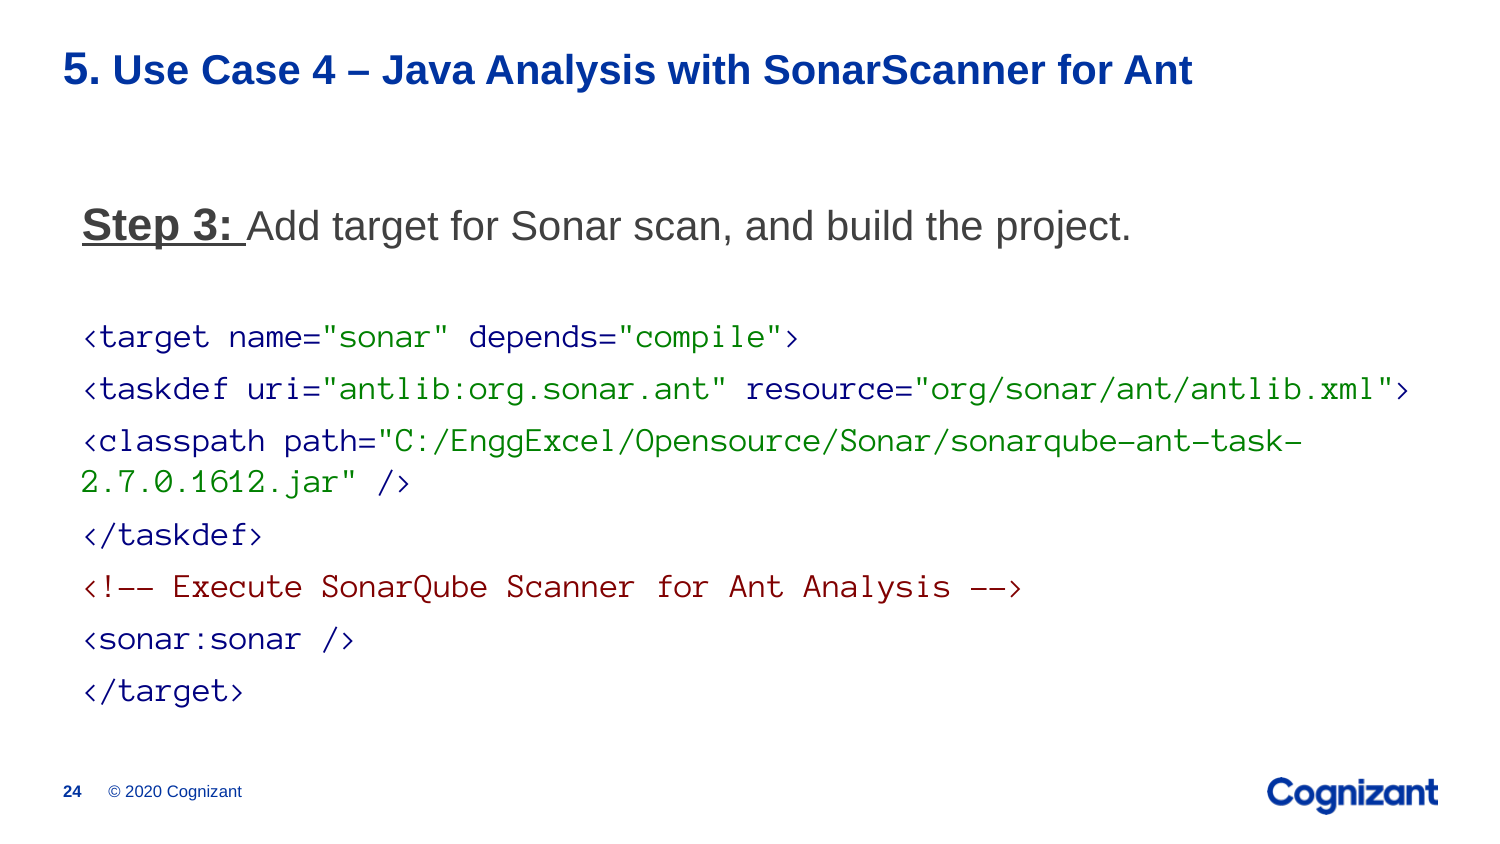

# 5. Use Case 4 – Java Analysis with SonarScanner for Ant
Step 3: Add target for Sonar scan, and build the project.

<target name="sonar" depends="compile">
<taskdef uri="antlib:org.sonar.ant" resource="org/sonar/ant/antlib.xml">
<classpath path="C:/EnggExcel/Opensource/Sonar/sonarqube-ant-task-2.7.0.1612.jar" />
</taskdef>
<!-- Execute SonarQube Scanner for Ant Analysis -->
<sonar:sonar />
</target>

© 2020 Cognizant
24